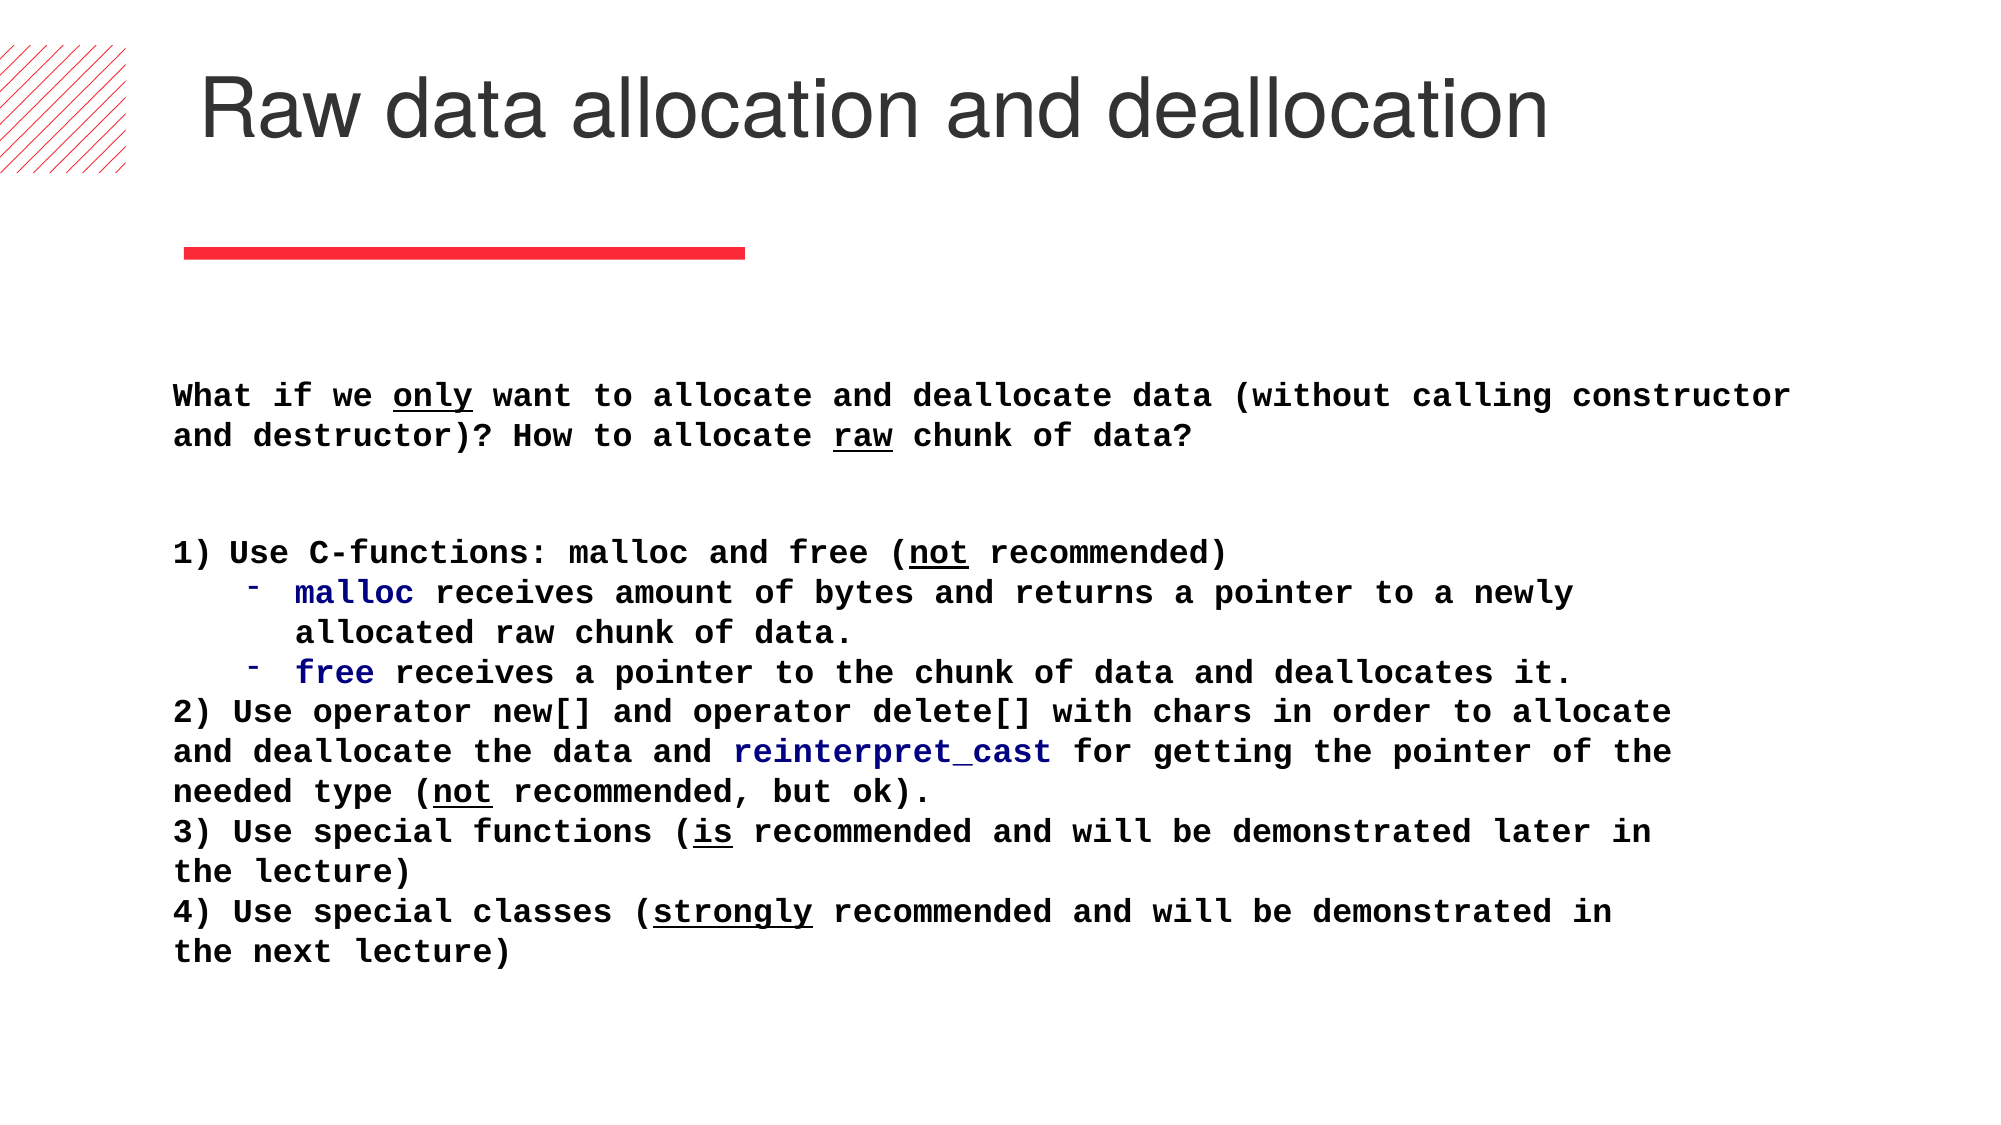

Raw data allocation and deallocation
What if we only want to allocate and deallocate data (without calling constructor and destructor)? How to allocate raw chunk of data?
Use C-functions: malloc and free (not recommended)
malloc receives amount of bytes and returns a pointer to a newly allocated raw chunk of data.
free receives a pointer to the chunk of data and deallocates it.
2) Use operator new[] and operator delete[] with chars in order to allocate and deallocate the data and reinterpret_cast for getting the pointer of the needed type (not recommended, but ok).
3) Use special functions (is recommended and will be demonstrated later in the lecture)
4) Use special classes (strongly recommended and will be demonstrated in the next lecture)